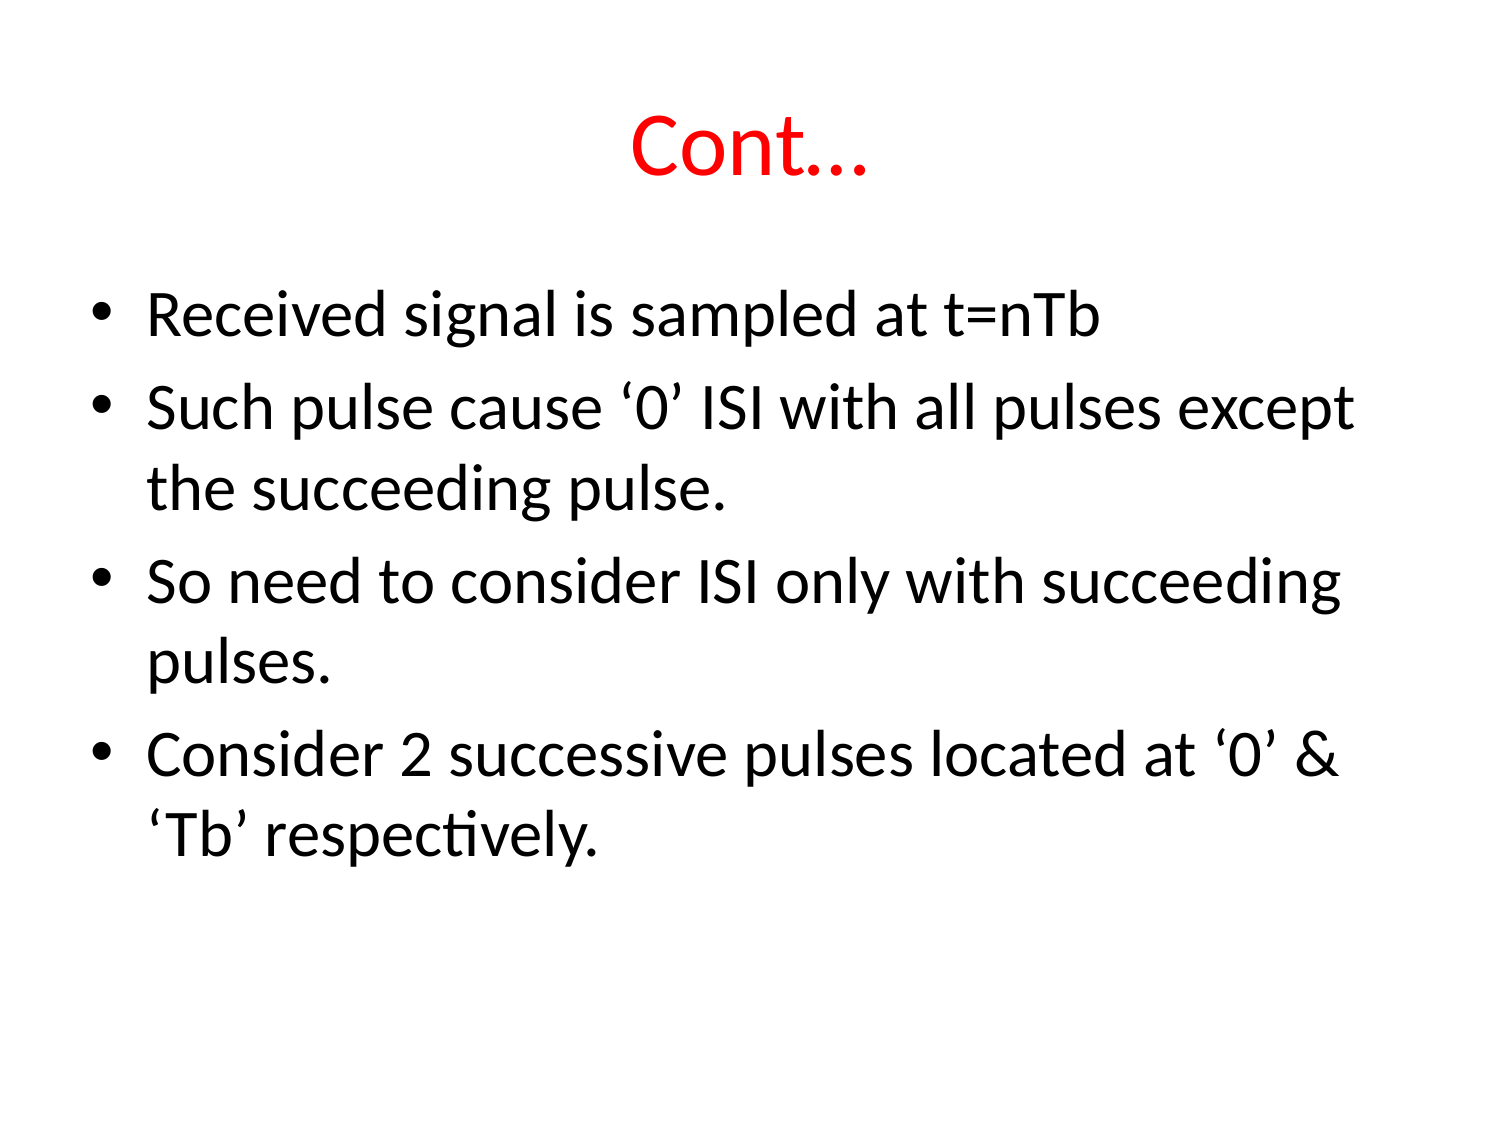

# Cont…
Received signal is sampled at t=nTb
Such pulse cause ‘0’ ISI with all pulses except the succeeding pulse.
So need to consider ISI only with succeeding pulses.
Consider 2 successive pulses located at ‘0’ & ‘Tb’ respectively.